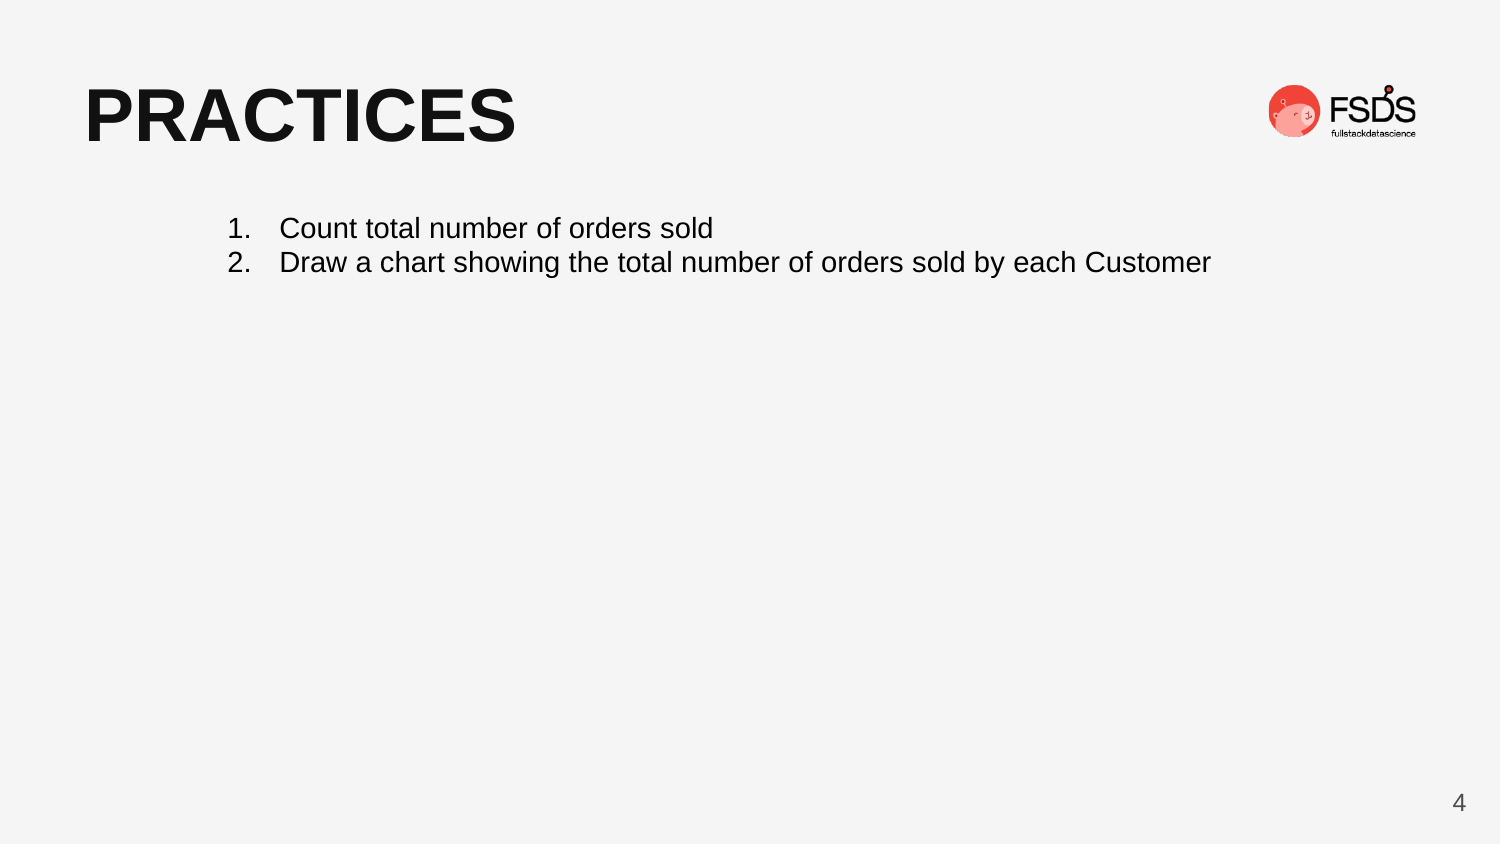

PRACTICES
Count total number of orders sold
Draw a chart showing the total number of orders sold by each Customer
4